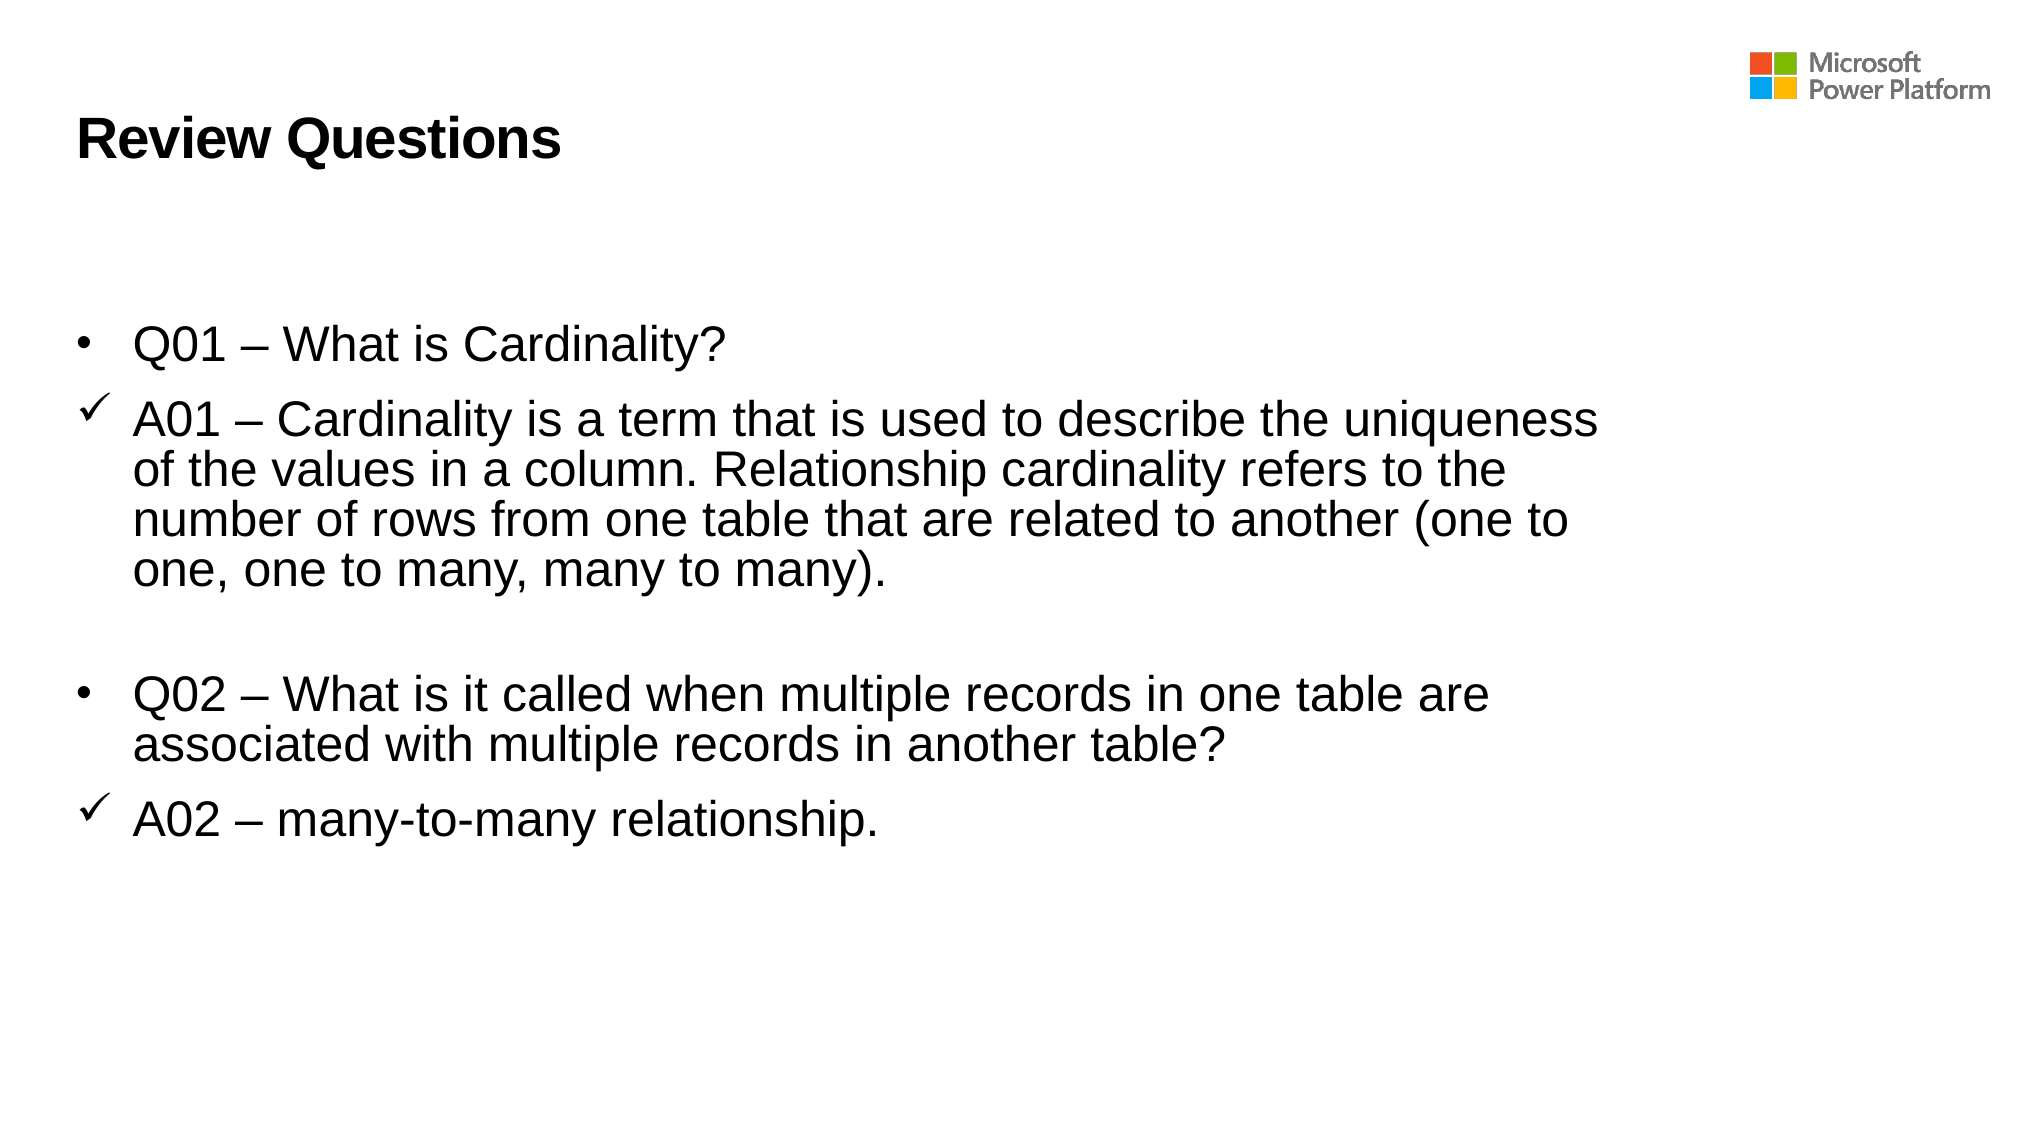

# Review Questions (1)
Q01 – What is Cardinality?
A01 – Cardinality is a term that is used to describe the uniqueness of the values in a column. Relationship cardinality refers to the number of rows from one table that are related to another (one to one, one to many, many to many).

Q02 – What is it called when multiple records in one table are associated with multiple records in another table?
A02 – many-to-many relationship.